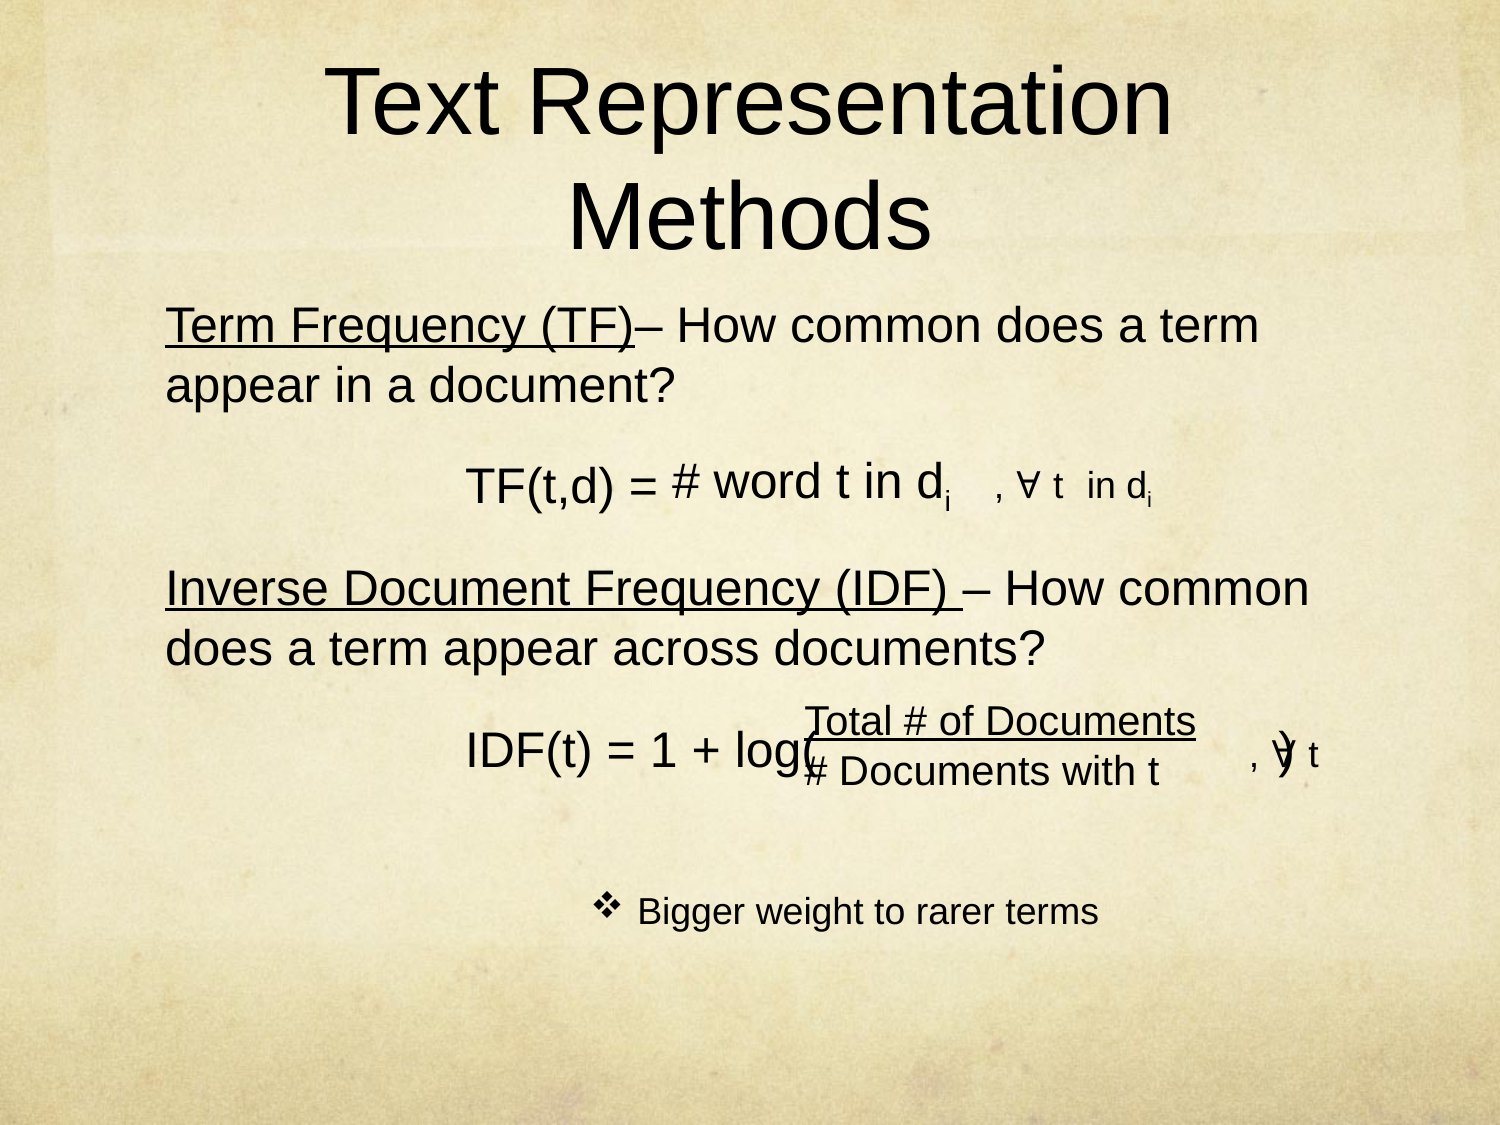

# Text Representation Methods
Term Frequency (TF)– How common does a term appear in a document?
		TF(t,d) =
Inverse Document Frequency (IDF) – How common does a term appear across documents?
		IDF(t) = 1 + log(                                 )
# word t in di
,Ɐt in di
Total # of Documents
# Documents with t
,Ɐt
Bigger weight to rarer terms